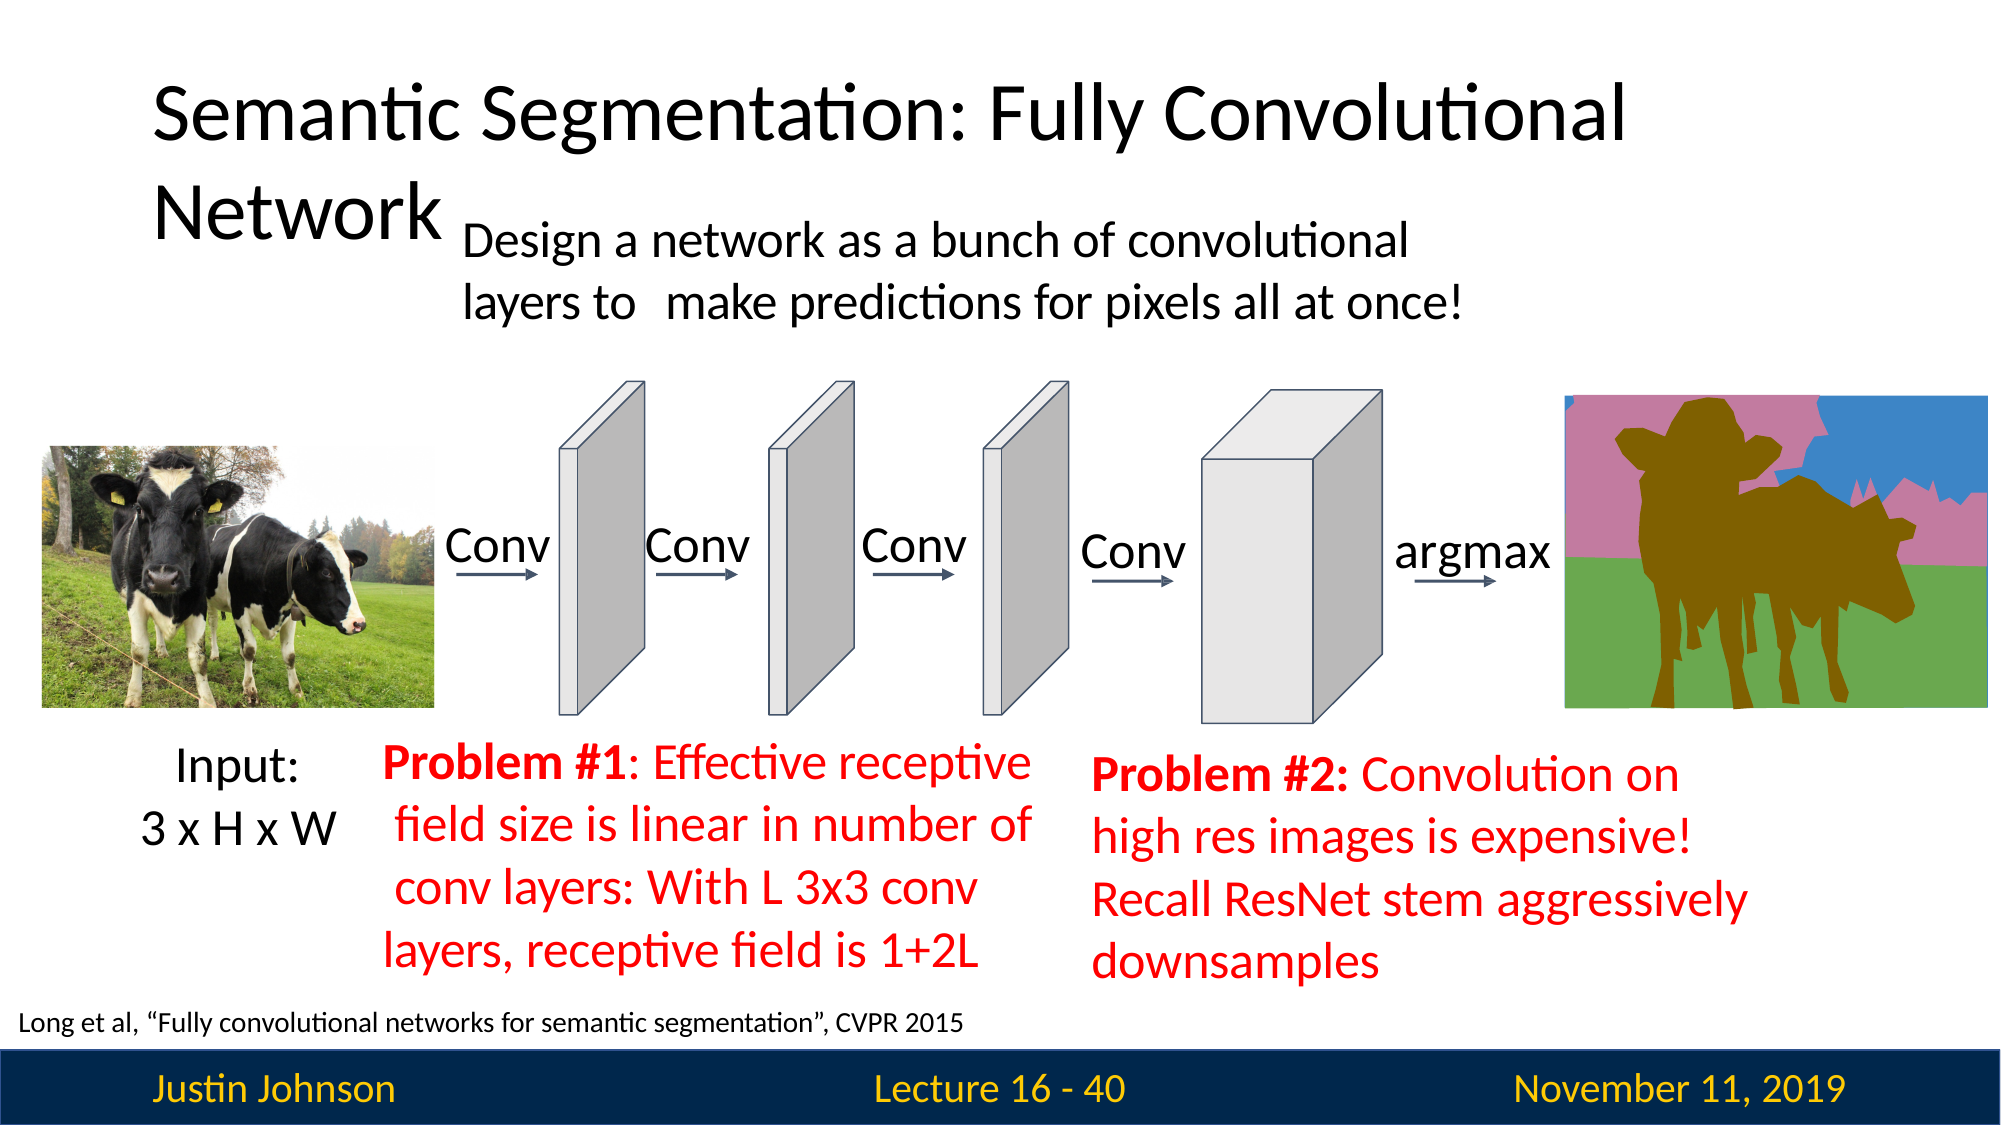

# Semantic Segmentation: Fully Convolutional Network
Design a network as a bunch of convolutional  layers to	make predictions for pixels all at once!

Conv
Conv
Conv
Conv
argmax

Problem #1: Effective receptive  field size is linear in number of  conv layers: With L 3x3 conv
Input:  3 x H x W
Problem #2: Convolution on  high res images is expensive!  Recall ResNet stem aggressively
layers, receptive field is 1+2L
Long et al, “Fully convolutional networks for semantic segmentation”, CVPR 2015
downsamples
Justin Johnson
November 11, 2019
Lecture 16 - 40